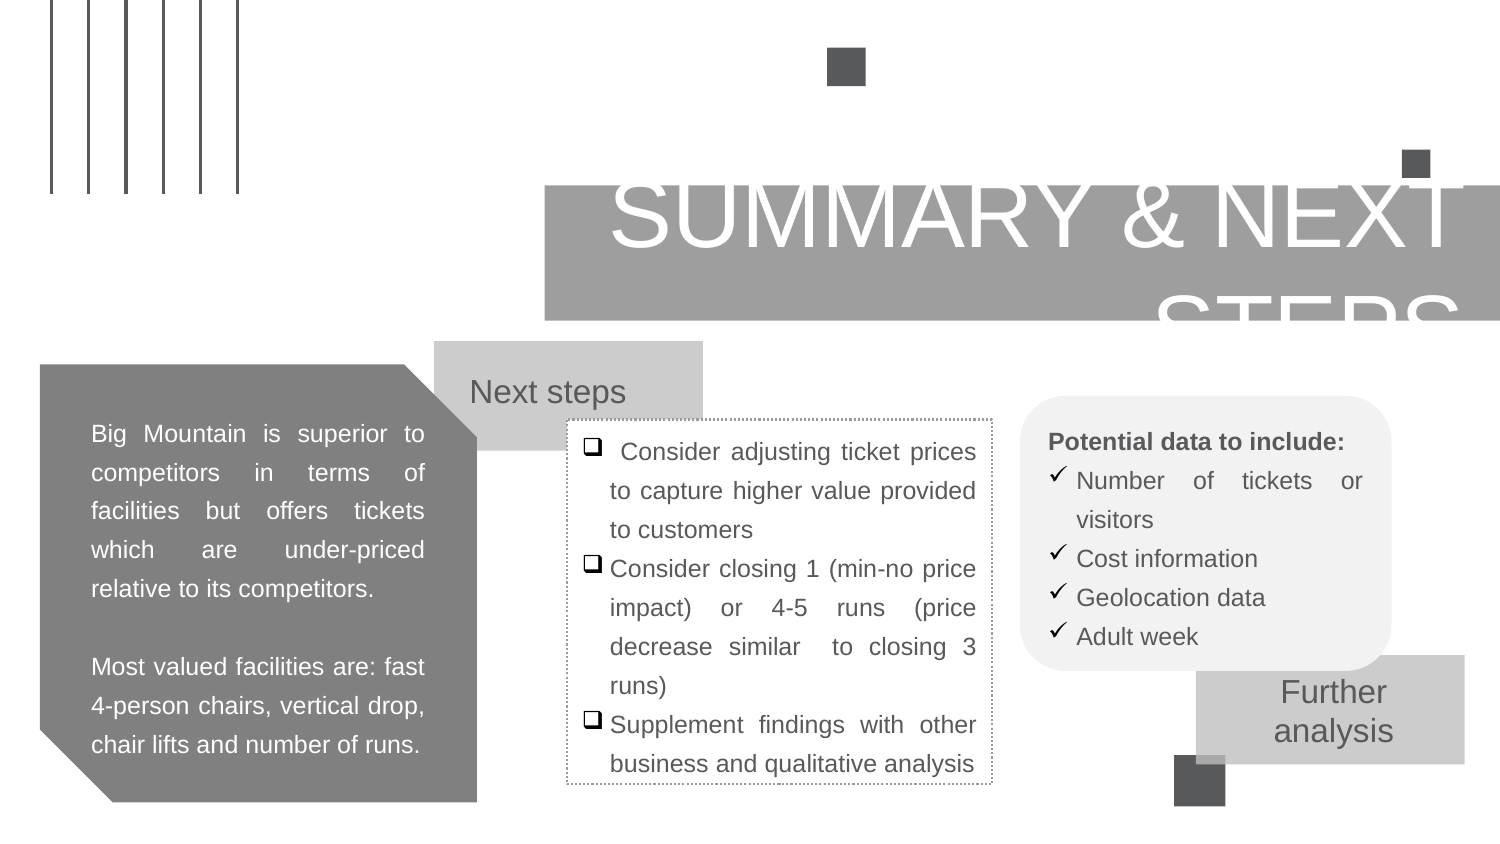

# SUMMARY & NEXT STEPS
Next steps

Big Mountain is superior to competitors in terms of facilities but offers tickets which are under-priced relative to its competitors.

Most valued facilities are: fast 4-person chairs, vertical drop, chair lifts and number of runs.
Potential data to include:
Number of tickets or visitors
Cost information
Geolocation data
Adult week
 Consider adjusting ticket prices to capture higher value provided to customers
Consider closing 1 (min-no price impact) or 4-5 runs (price decrease similar  to closing 3 runs)
Supplement findings with other business and qualitative analysis

Further analysis